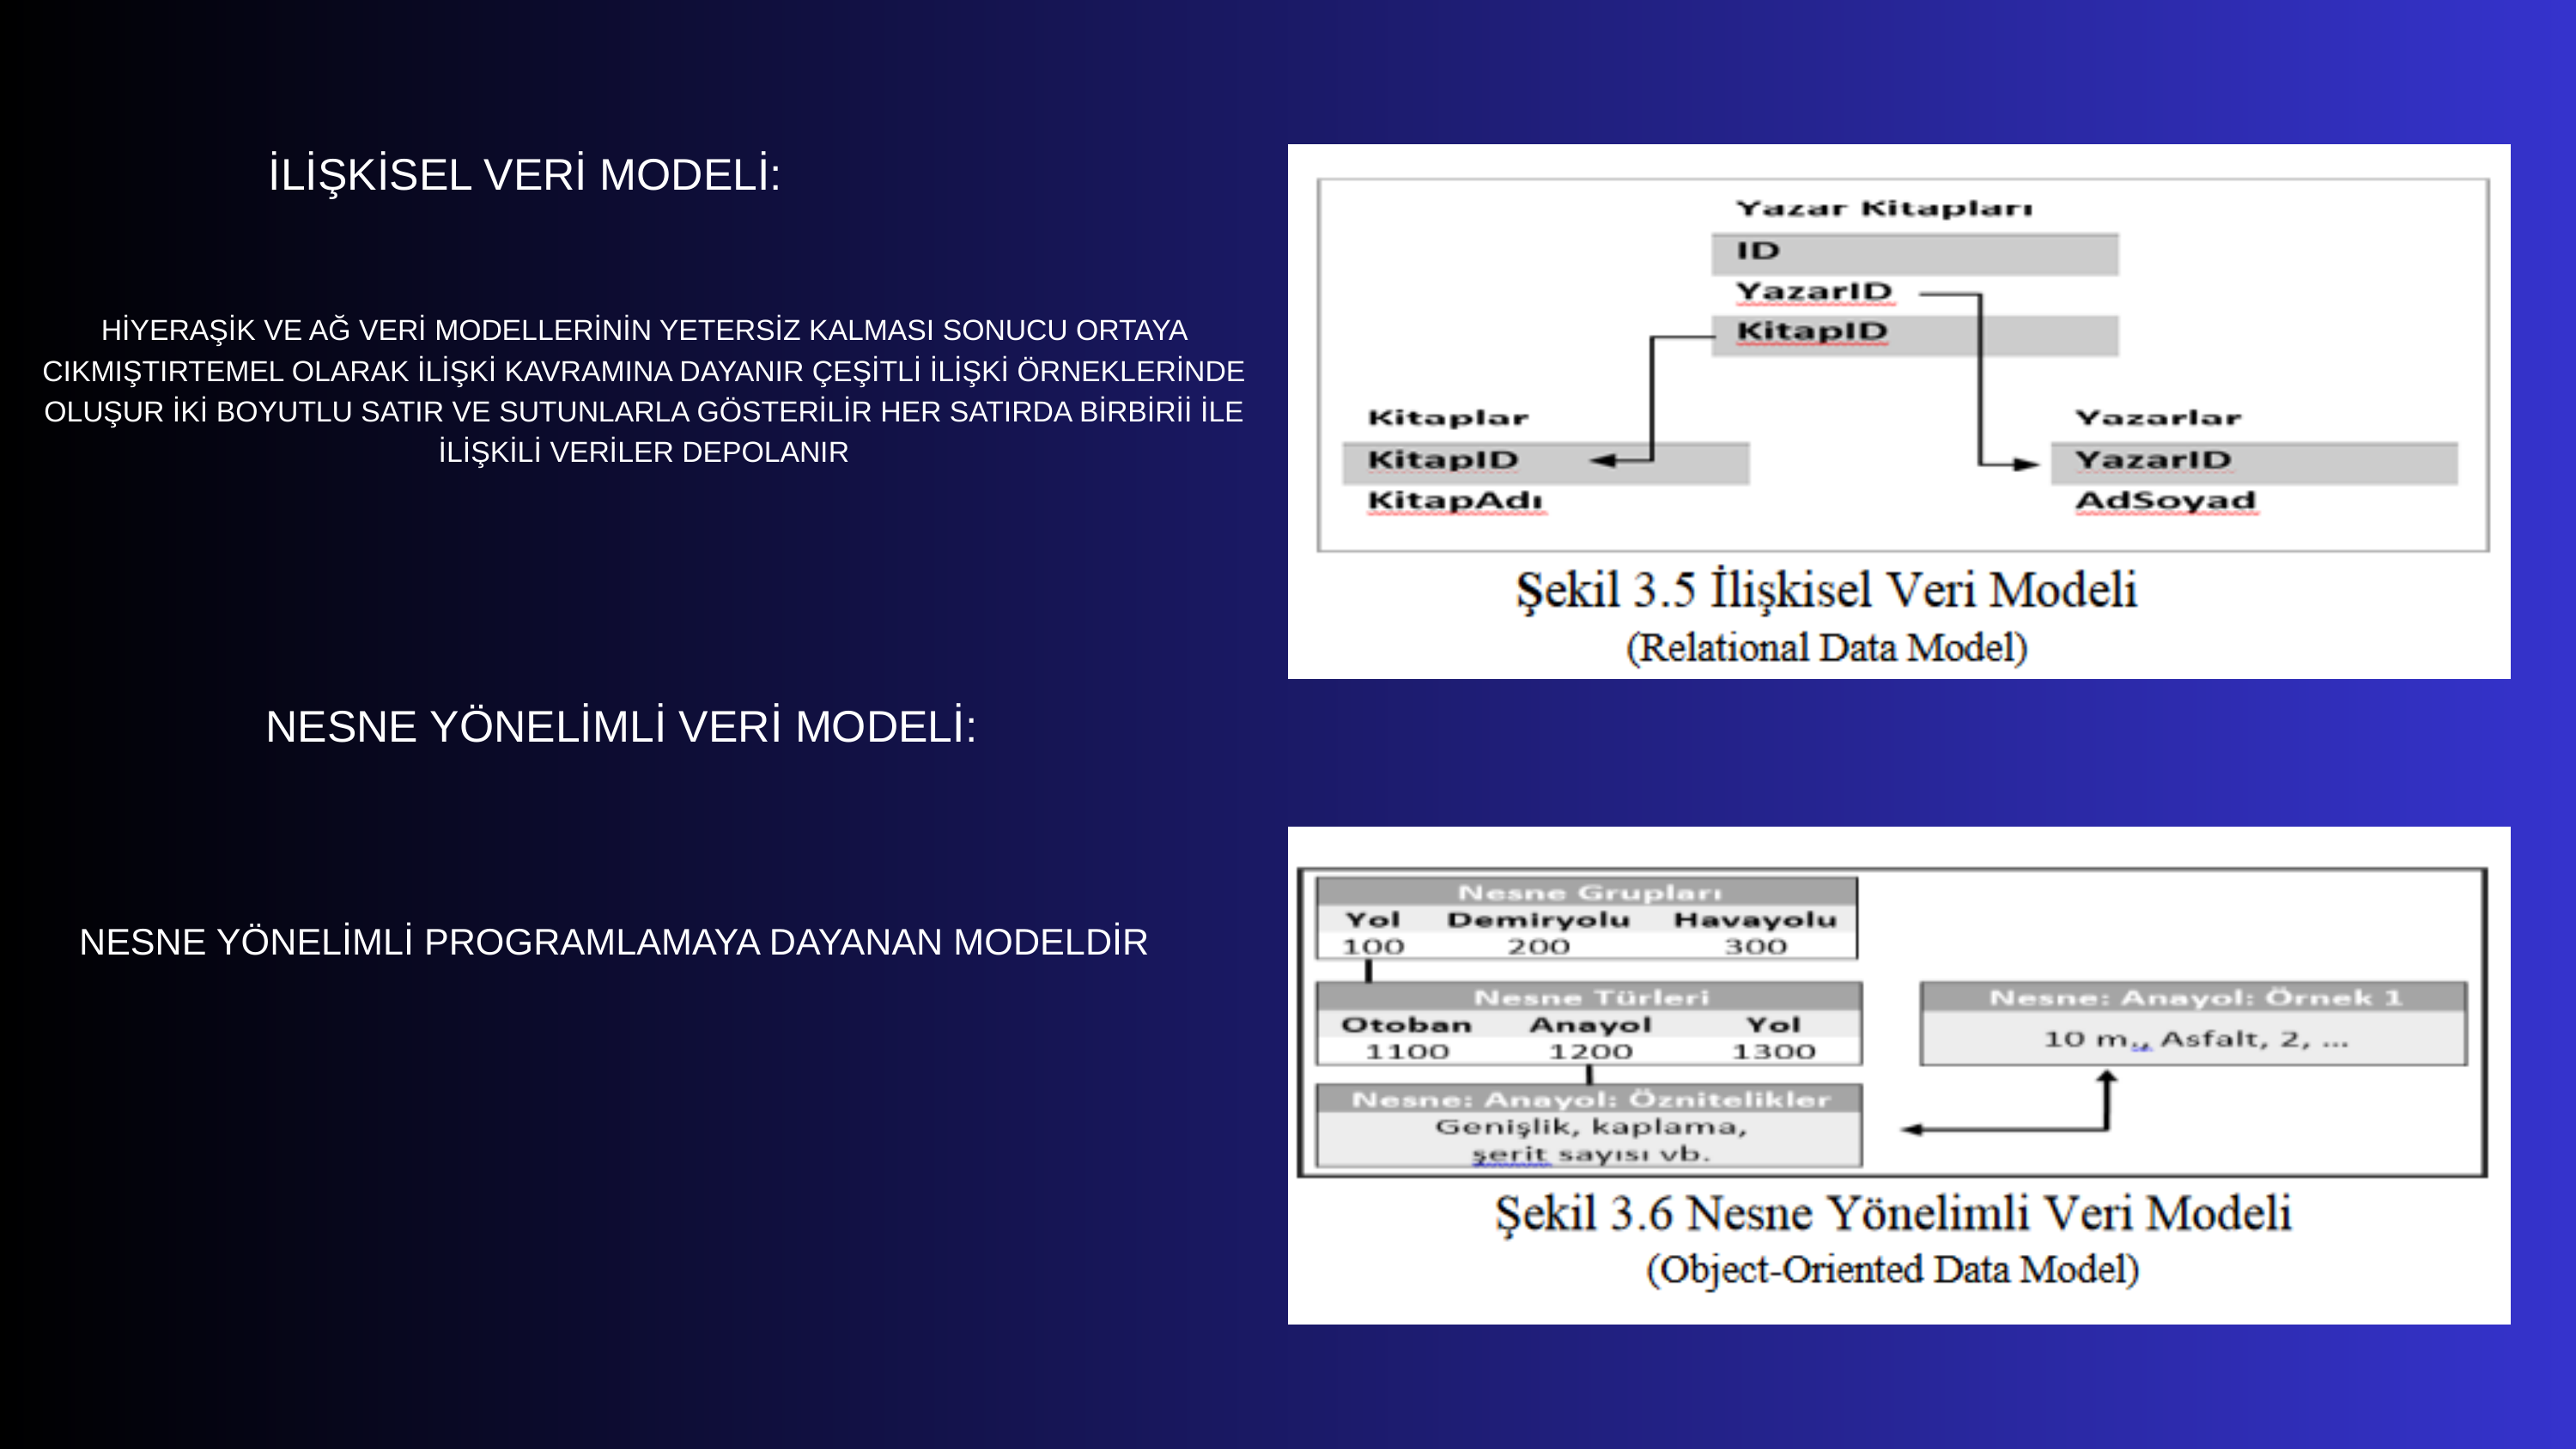

İLİŞKİSEL VERİ MODELİ:

HİYERAŞİK VE AĞ VERİ MODELLERİNİN YETERSİZ KALMASI SONUCU ORTAYA CIKMIŞTIRTEMEL OLARAK İLİŞKİ KAVRAMINA DAYANIR ÇEŞİTLİ İLİŞKİ ÖRNEKLERİNDE OLUŞUR İKİ BOYUTLU SATIR VE SUTUNLARLA GÖSTERİLİR HER SATIRDA BİRBİRİİ İLE İLİŞKİLİ VERİLER DEPOLANIR
NESNE YÖNELİMLİ VERİ MODELİ:

NESNE YÖNELİMLİ PROGRAMLAMAYA DAYANAN MODELDİR